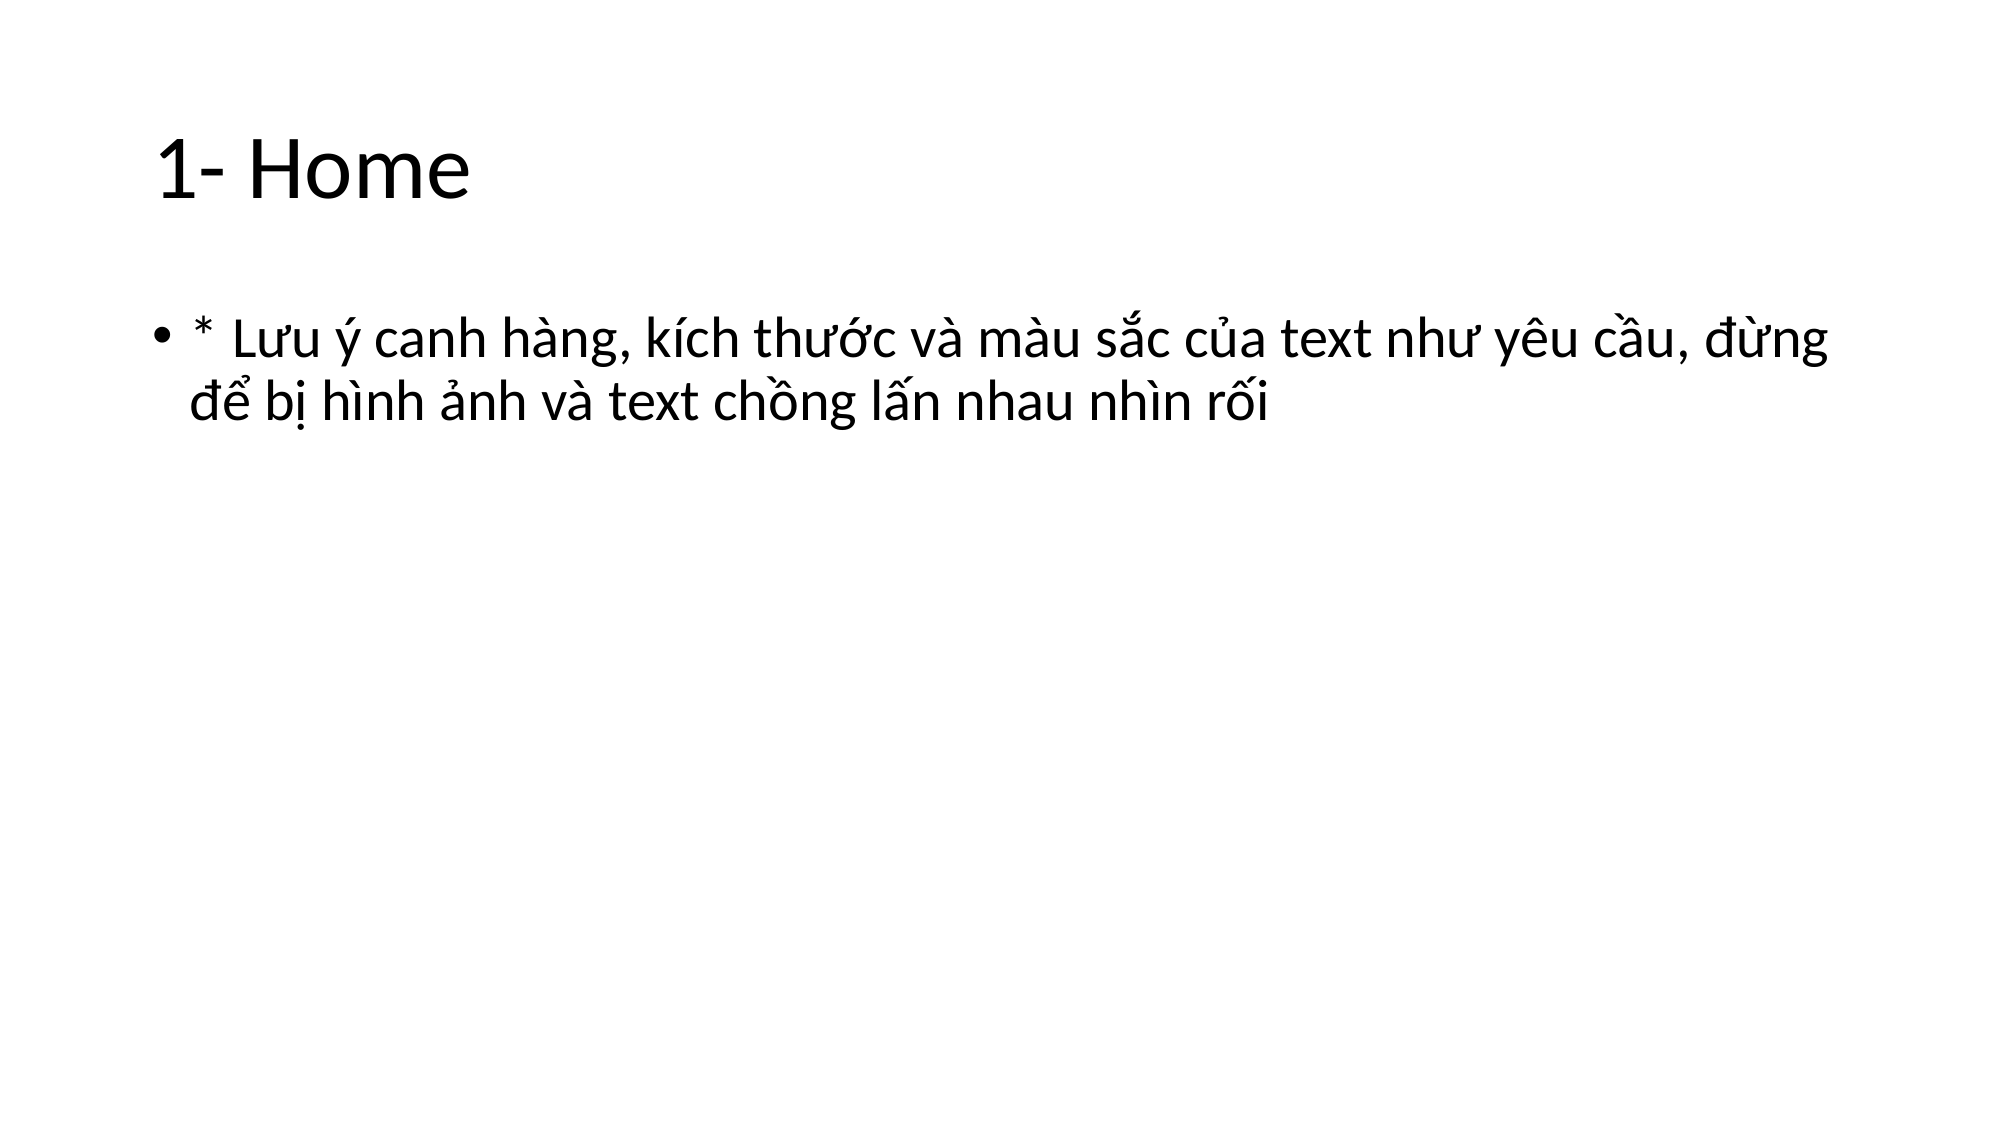

# 1- Home
* Lưu ý canh hàng, kích thước và màu sắc của text như yêu cầu, đừng để bị hình ảnh và text chồng lấn nhau nhìn rối